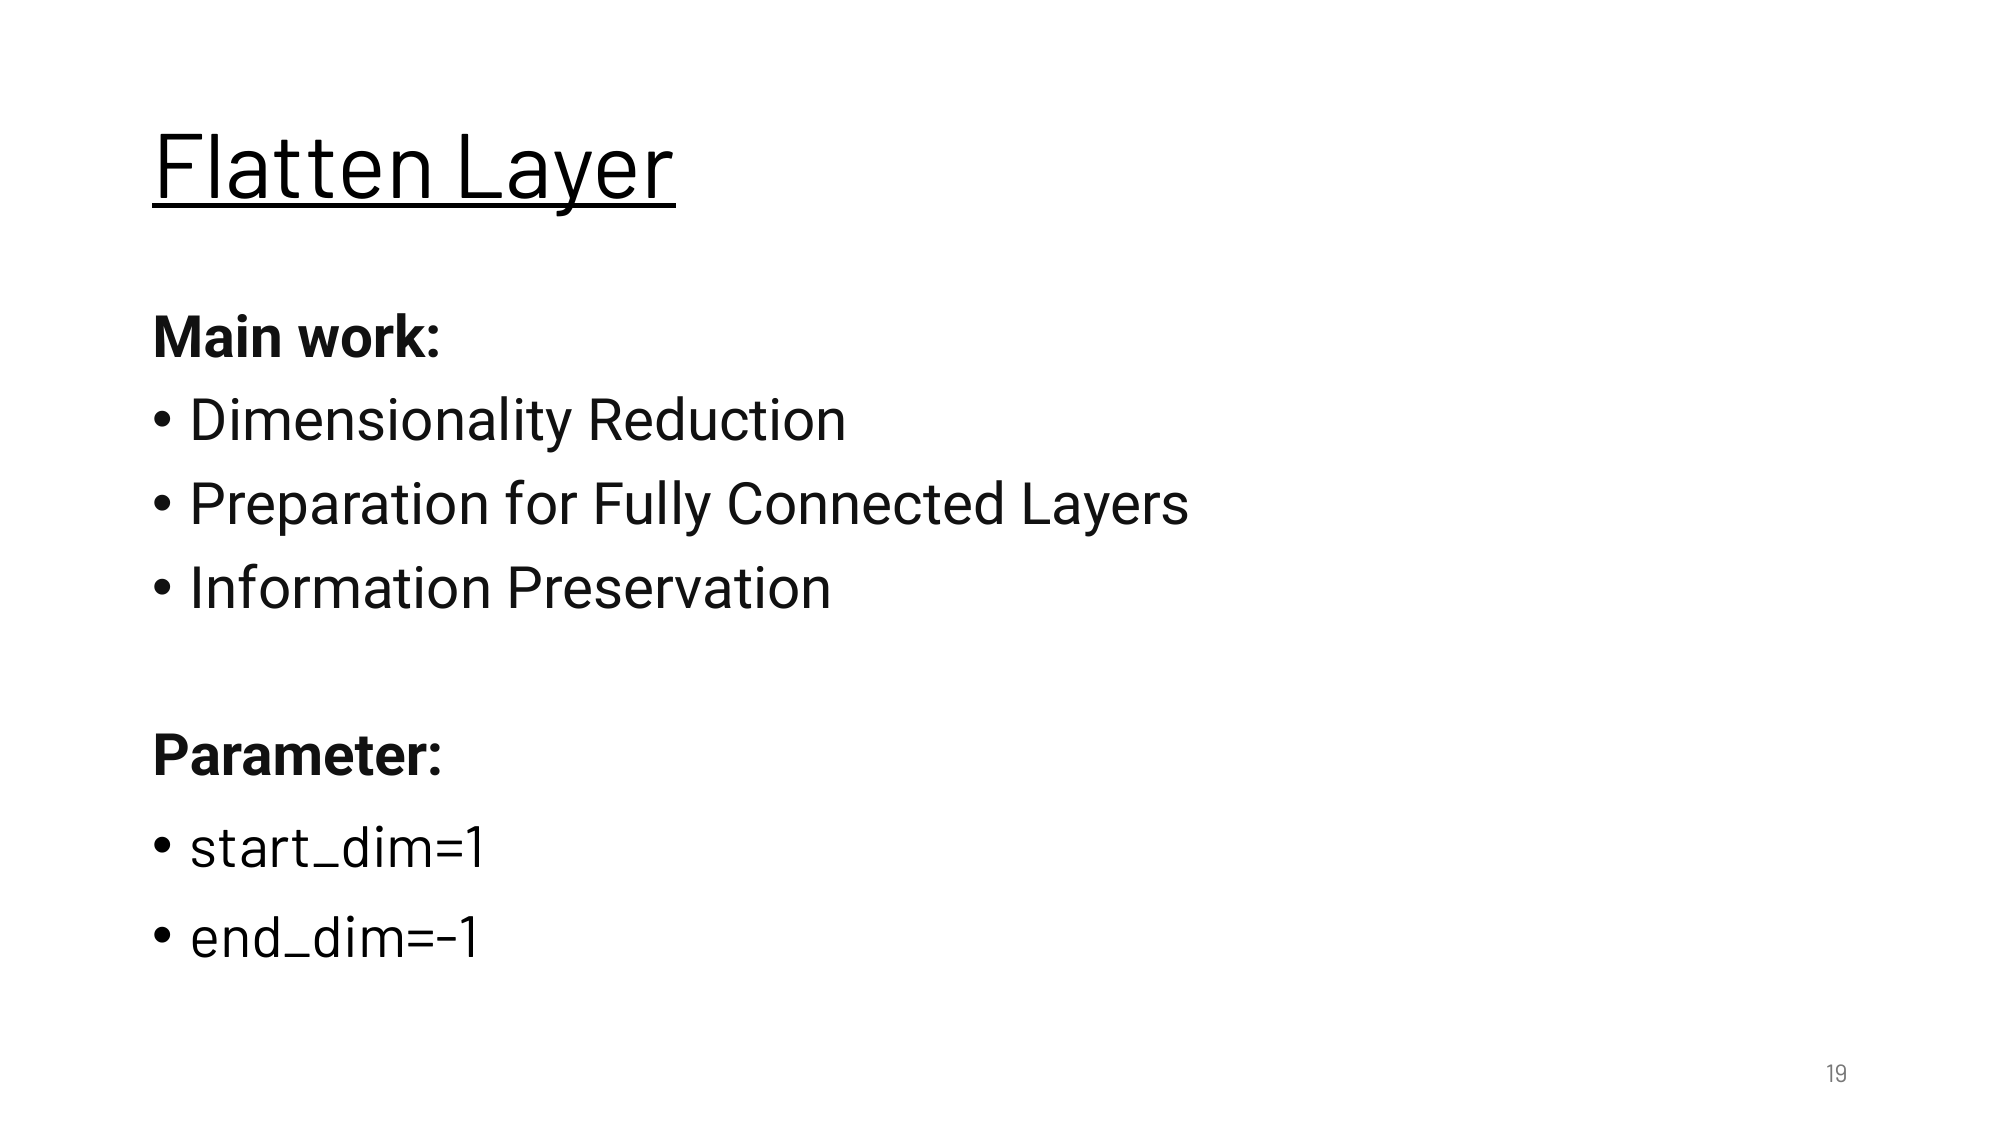

# Flatten Layer
Main work:
Dimensionality Reduction
Preparation for Fully Connected Layers
Information Preservation

Parameter:
start_dim=1
end_dim=-1
19